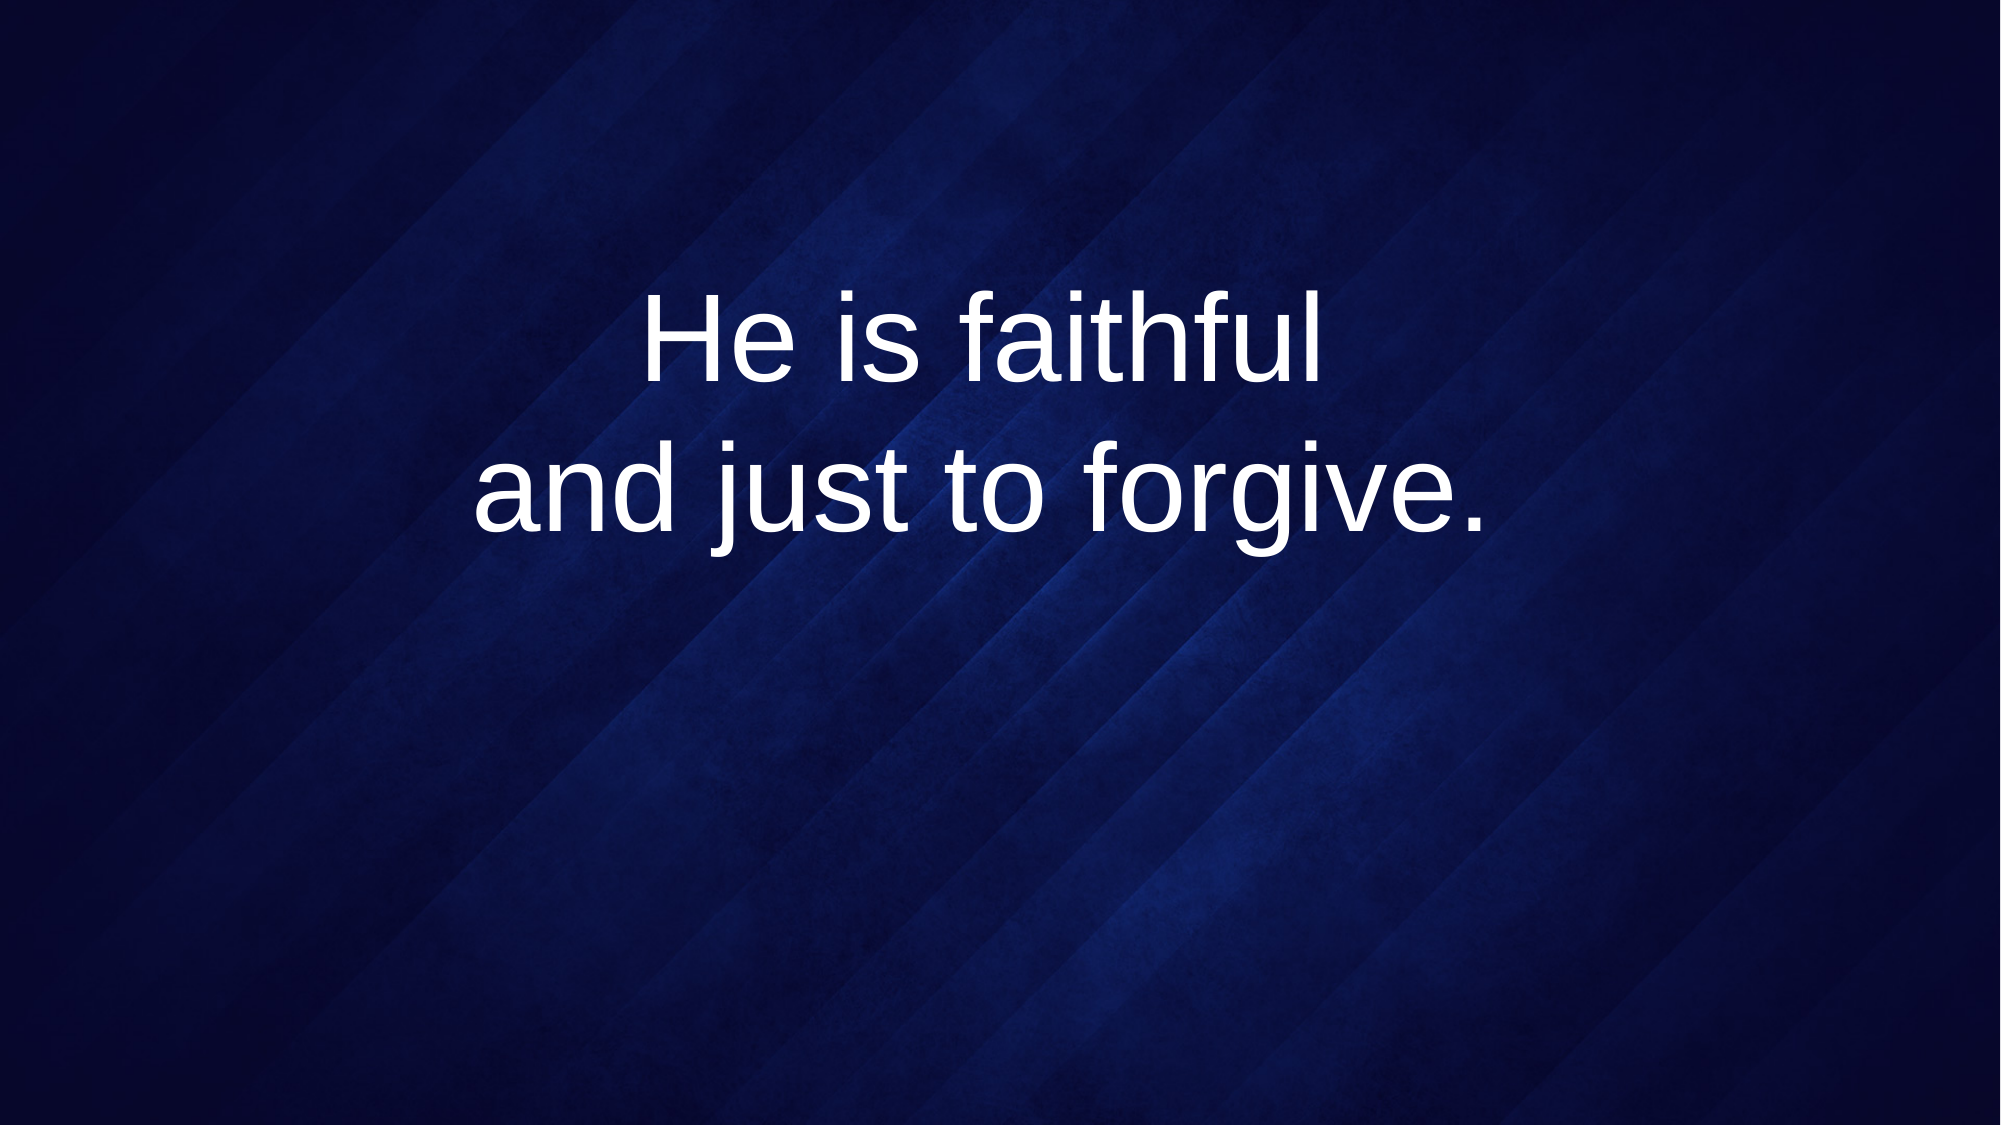

# He is faithful and just to forgive.